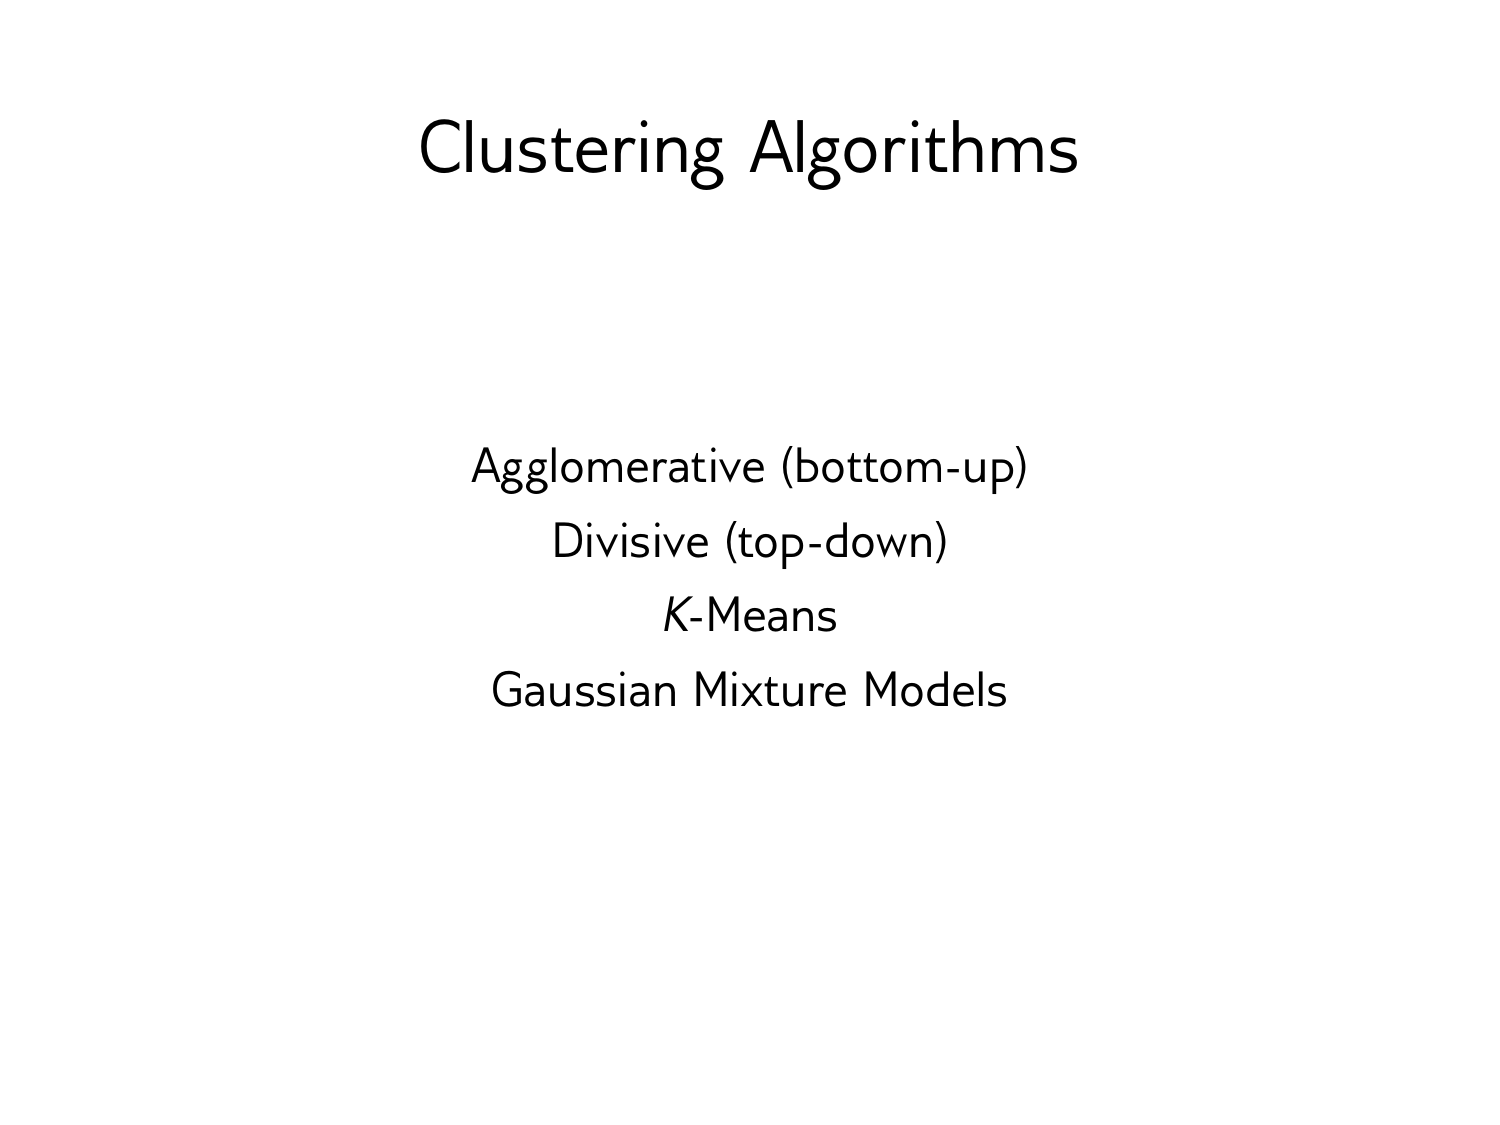

Clustering Algorithms
Agglomerative (bottom-up)
Divisive (top-down)
K-Means
Gaussian Mixture Models